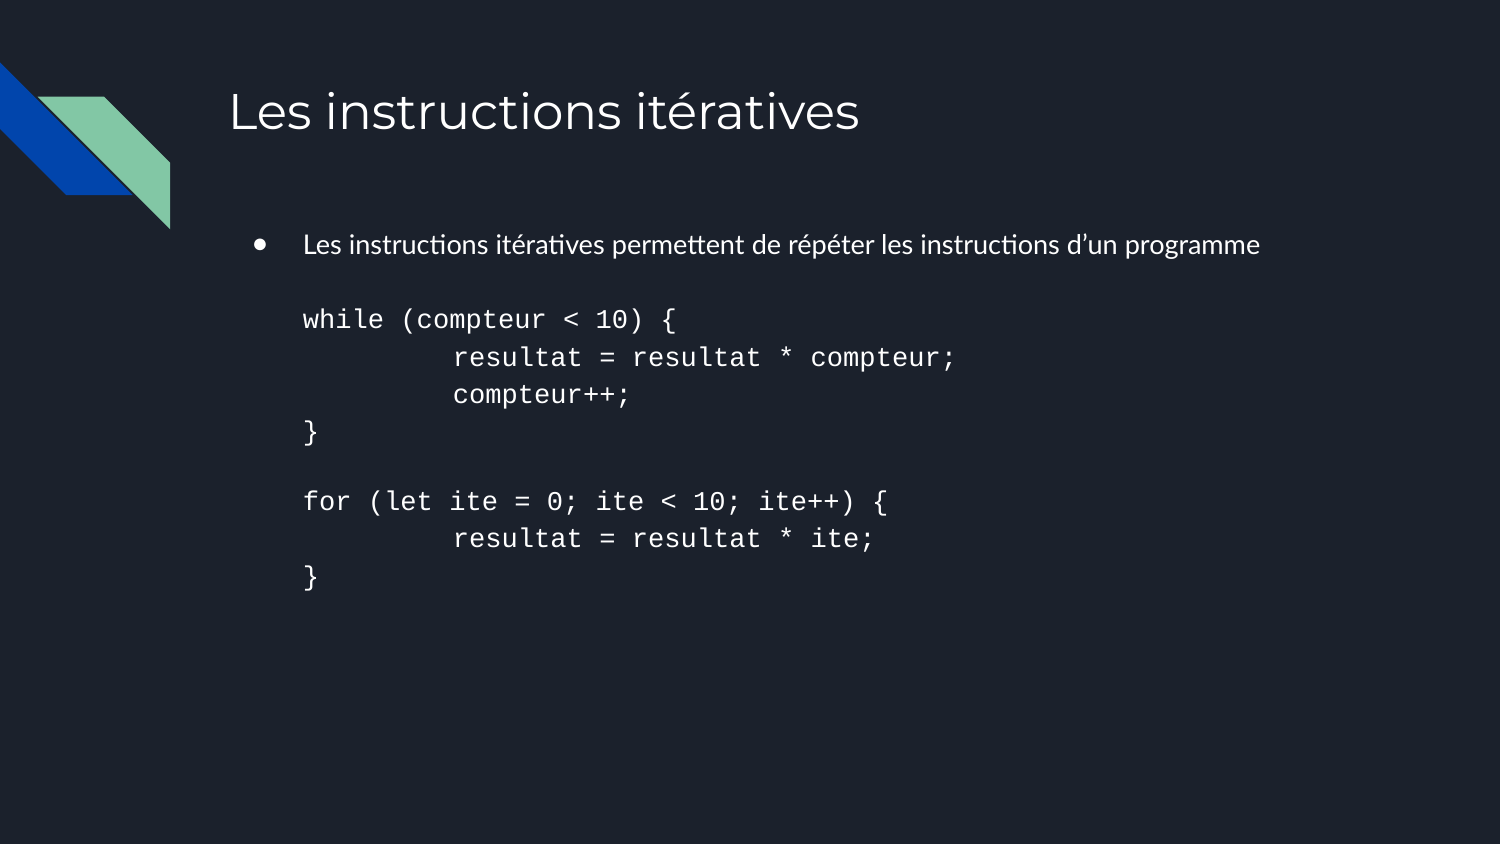

# Les instructions itératives
Les instructions itératives permettent de répéter les instructions d’un programme
while (compteur < 10) {
	resultat = resultat * compteur;
	compteur++;
}
for (let ite = 0; ite < 10; ite++) {
	resultat = resultat * ite;
}